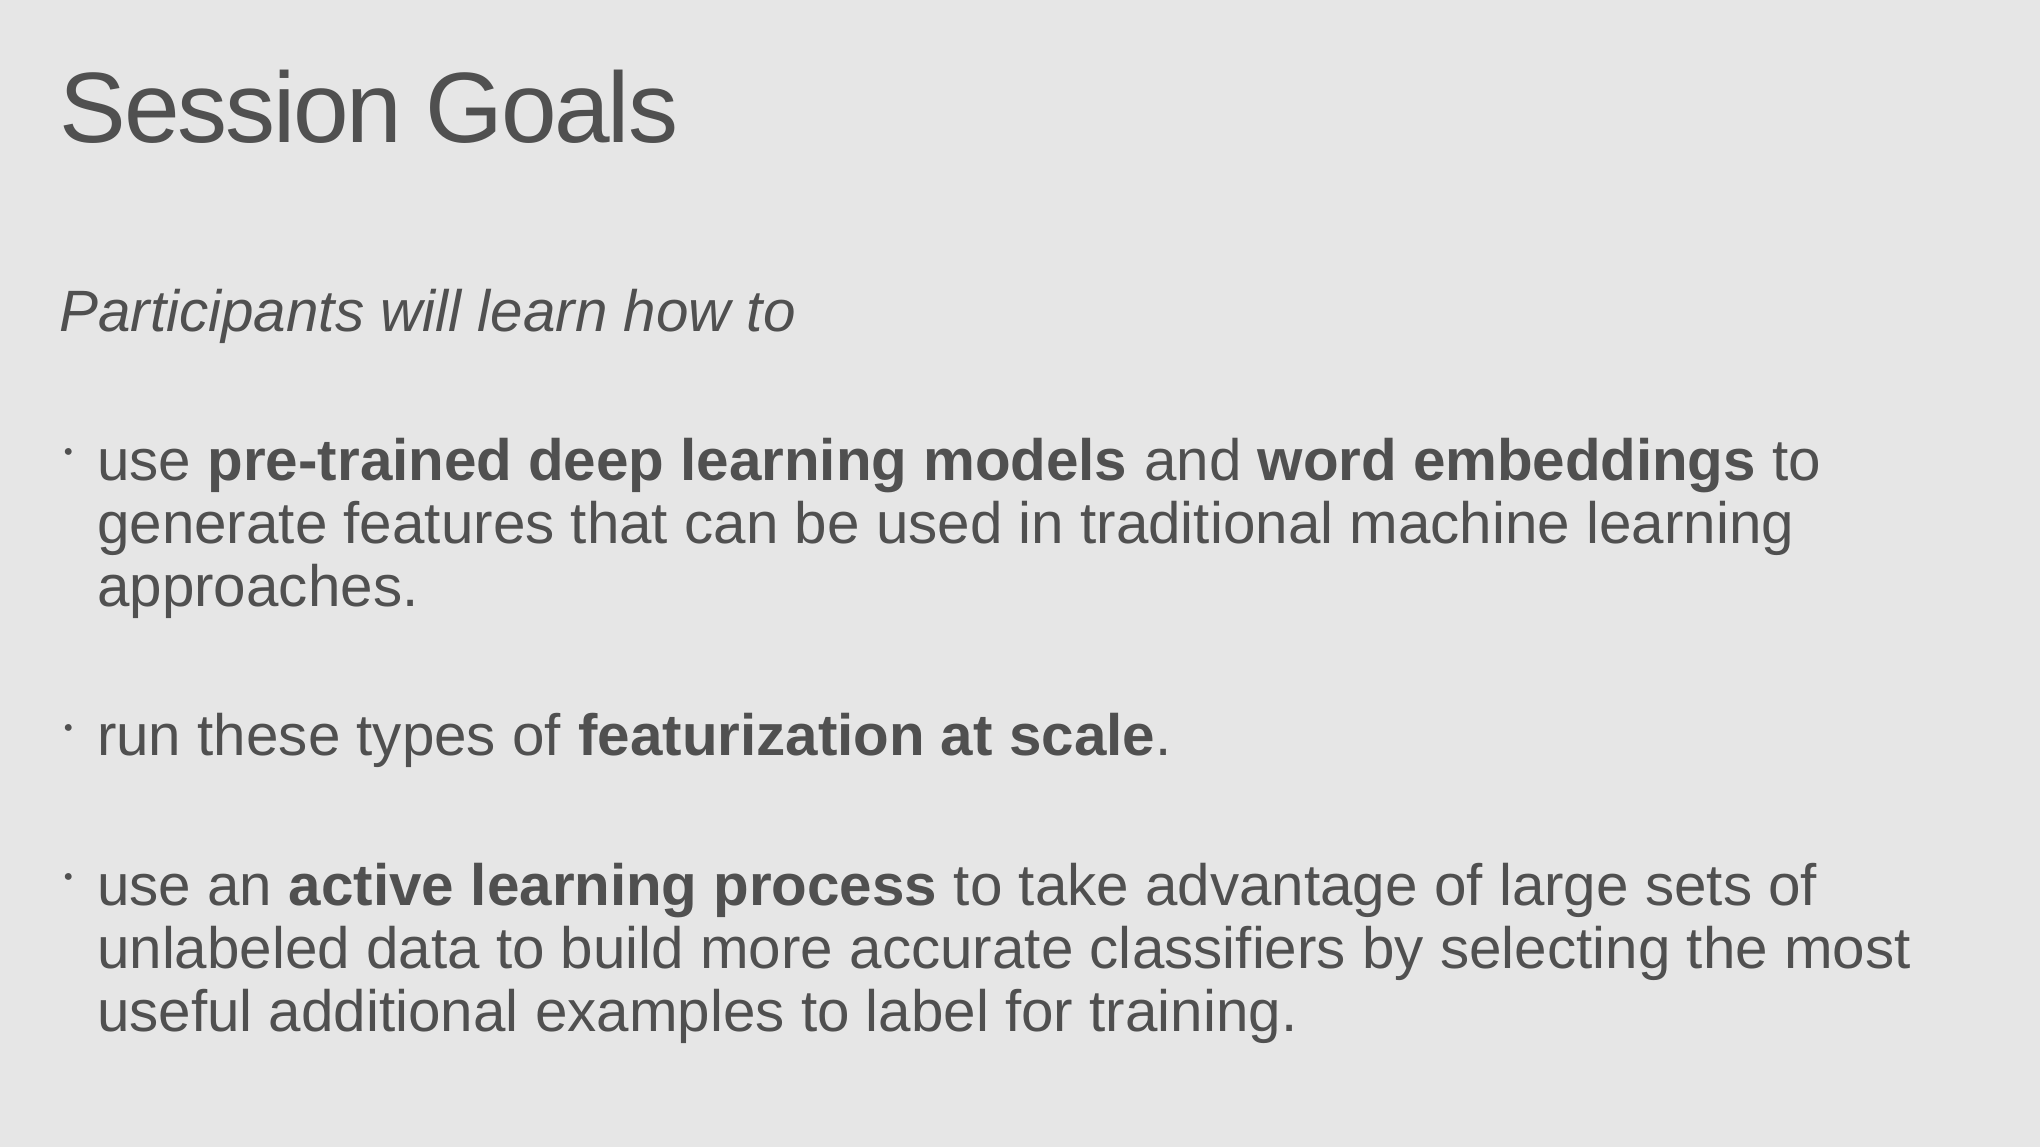

Session Goals
Participants will learn how to

use pre-trained deep learning models and word embeddings to generate features that can be used in traditional machine learning approaches.

run these types of featurization at scale.

use an active learning process to take advantage of large sets of unlabeled data to build more accurate classifiers by selecting the most useful additional examples to label for training.